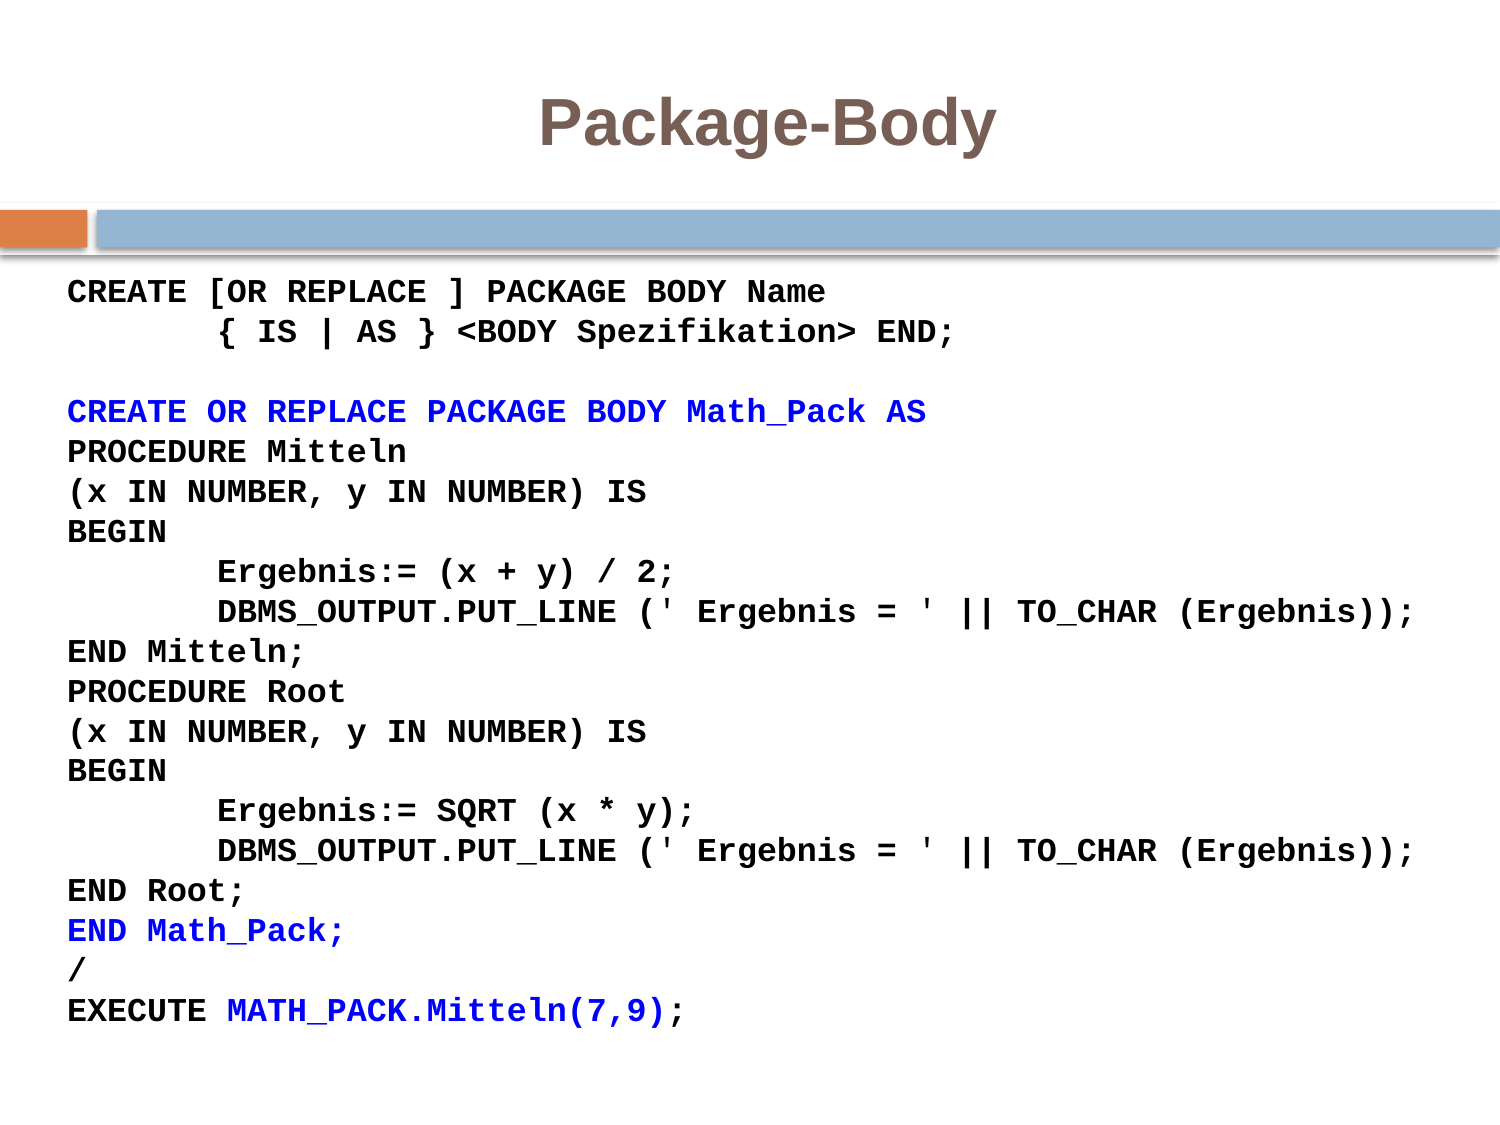

# Package-Body

CREATE [OR REPLACE ] PACKAGE BODY Name
	{ IS | AS } <BODY Spezifikation> END;

CREATE OR REPLACE PACKAGE BODY Math_Pack AS
PROCEDURE Mitteln
(x IN NUMBER, y IN NUMBER) IS
BEGIN
	Ergebnis:= (x + y) / 2;
	DBMS_OUTPUT.PUT_LINE (' Ergebnis = ' || TO_CHAR (Ergebnis));
END Mitteln;
PROCEDURE Root
(x IN NUMBER, y IN NUMBER) IS
BEGIN
	Ergebnis:= SQRT (x * y);
	DBMS_OUTPUT.PUT_LINE (' Ergebnis = ' || TO_CHAR (Ergebnis));
END Root;
END Math_Pack;
/
EXECUTE MATH_PACK.Mitteln(7,9);